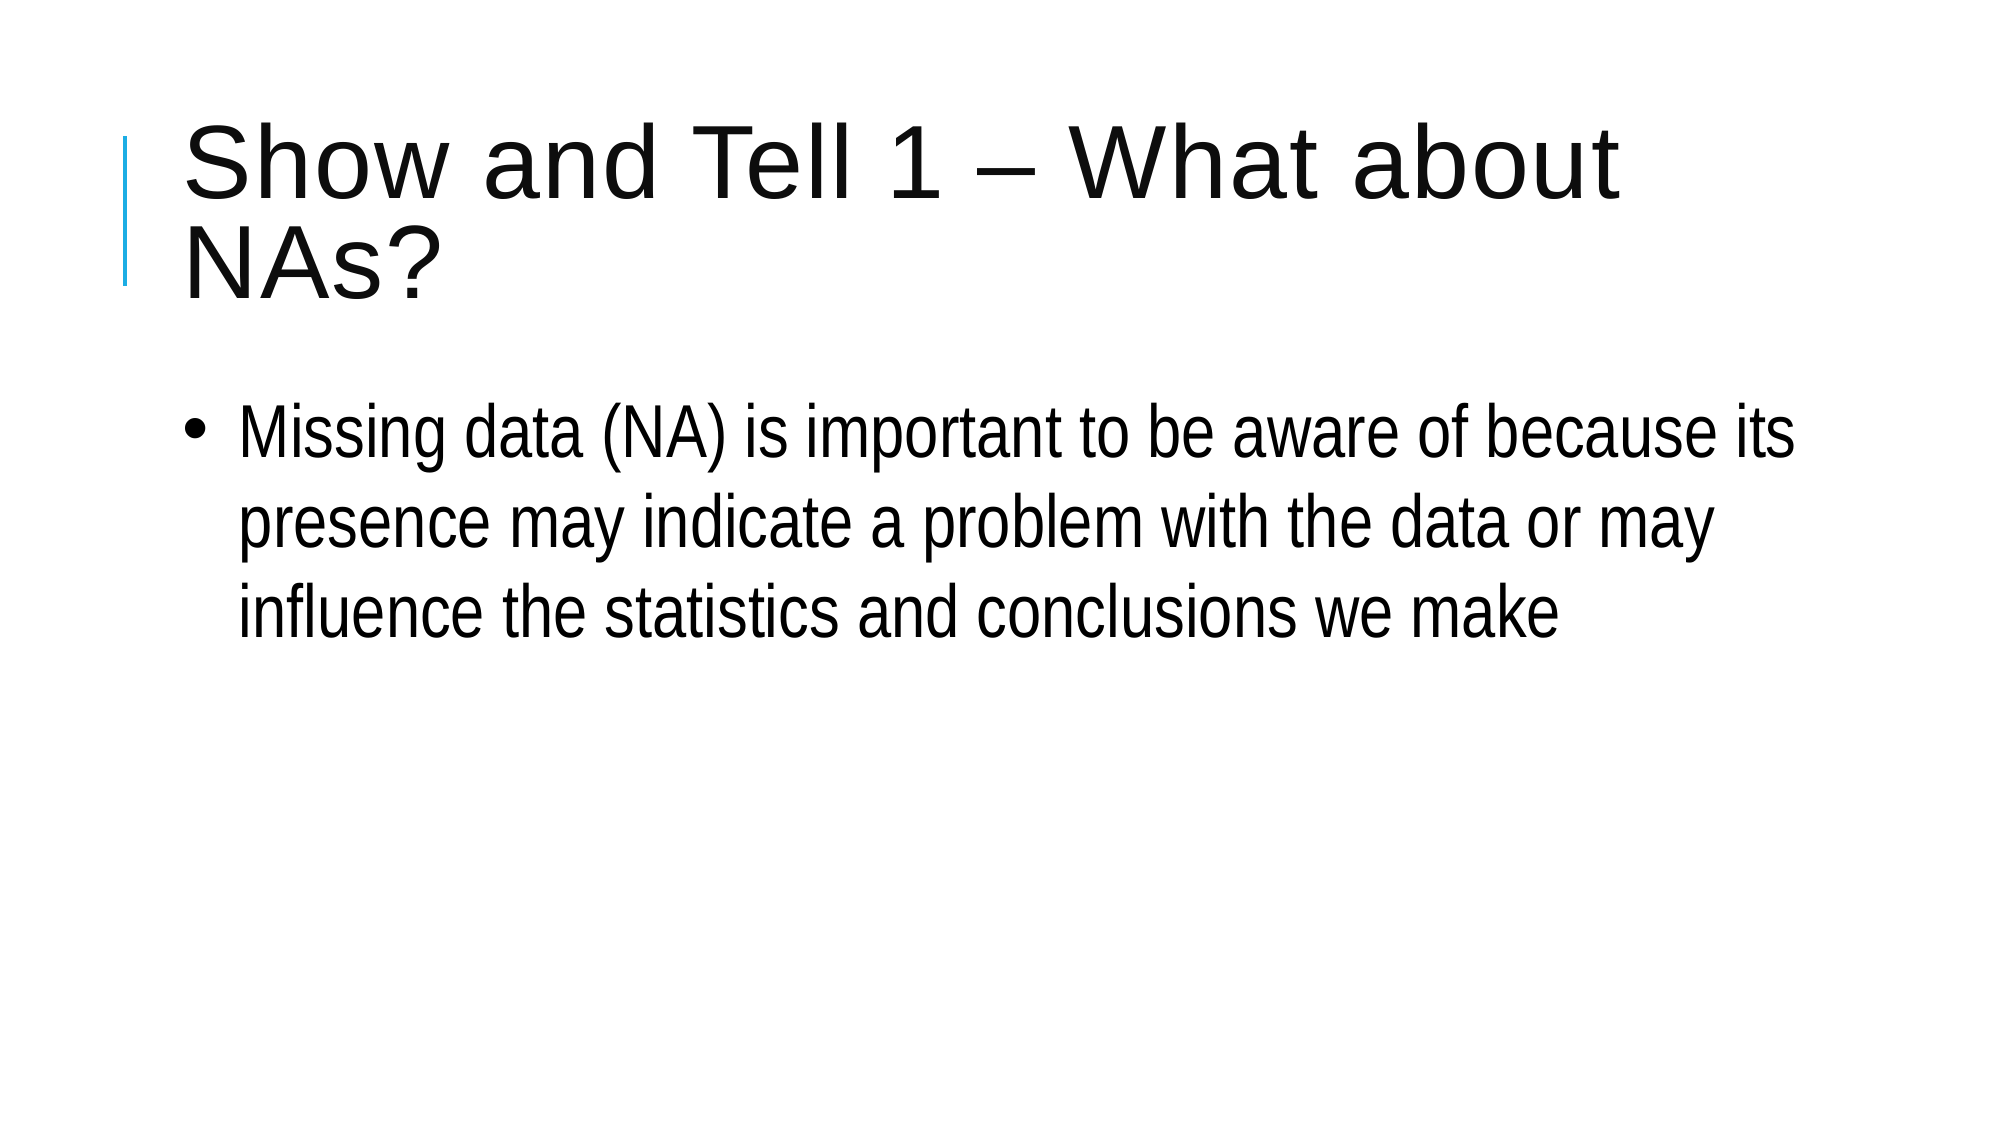

# Show and Tell 1 – What about NAs?

Missing data (NA) is important to be aware of because its presence may indicate a problem with the data or may influence the statistics and conclusions we make